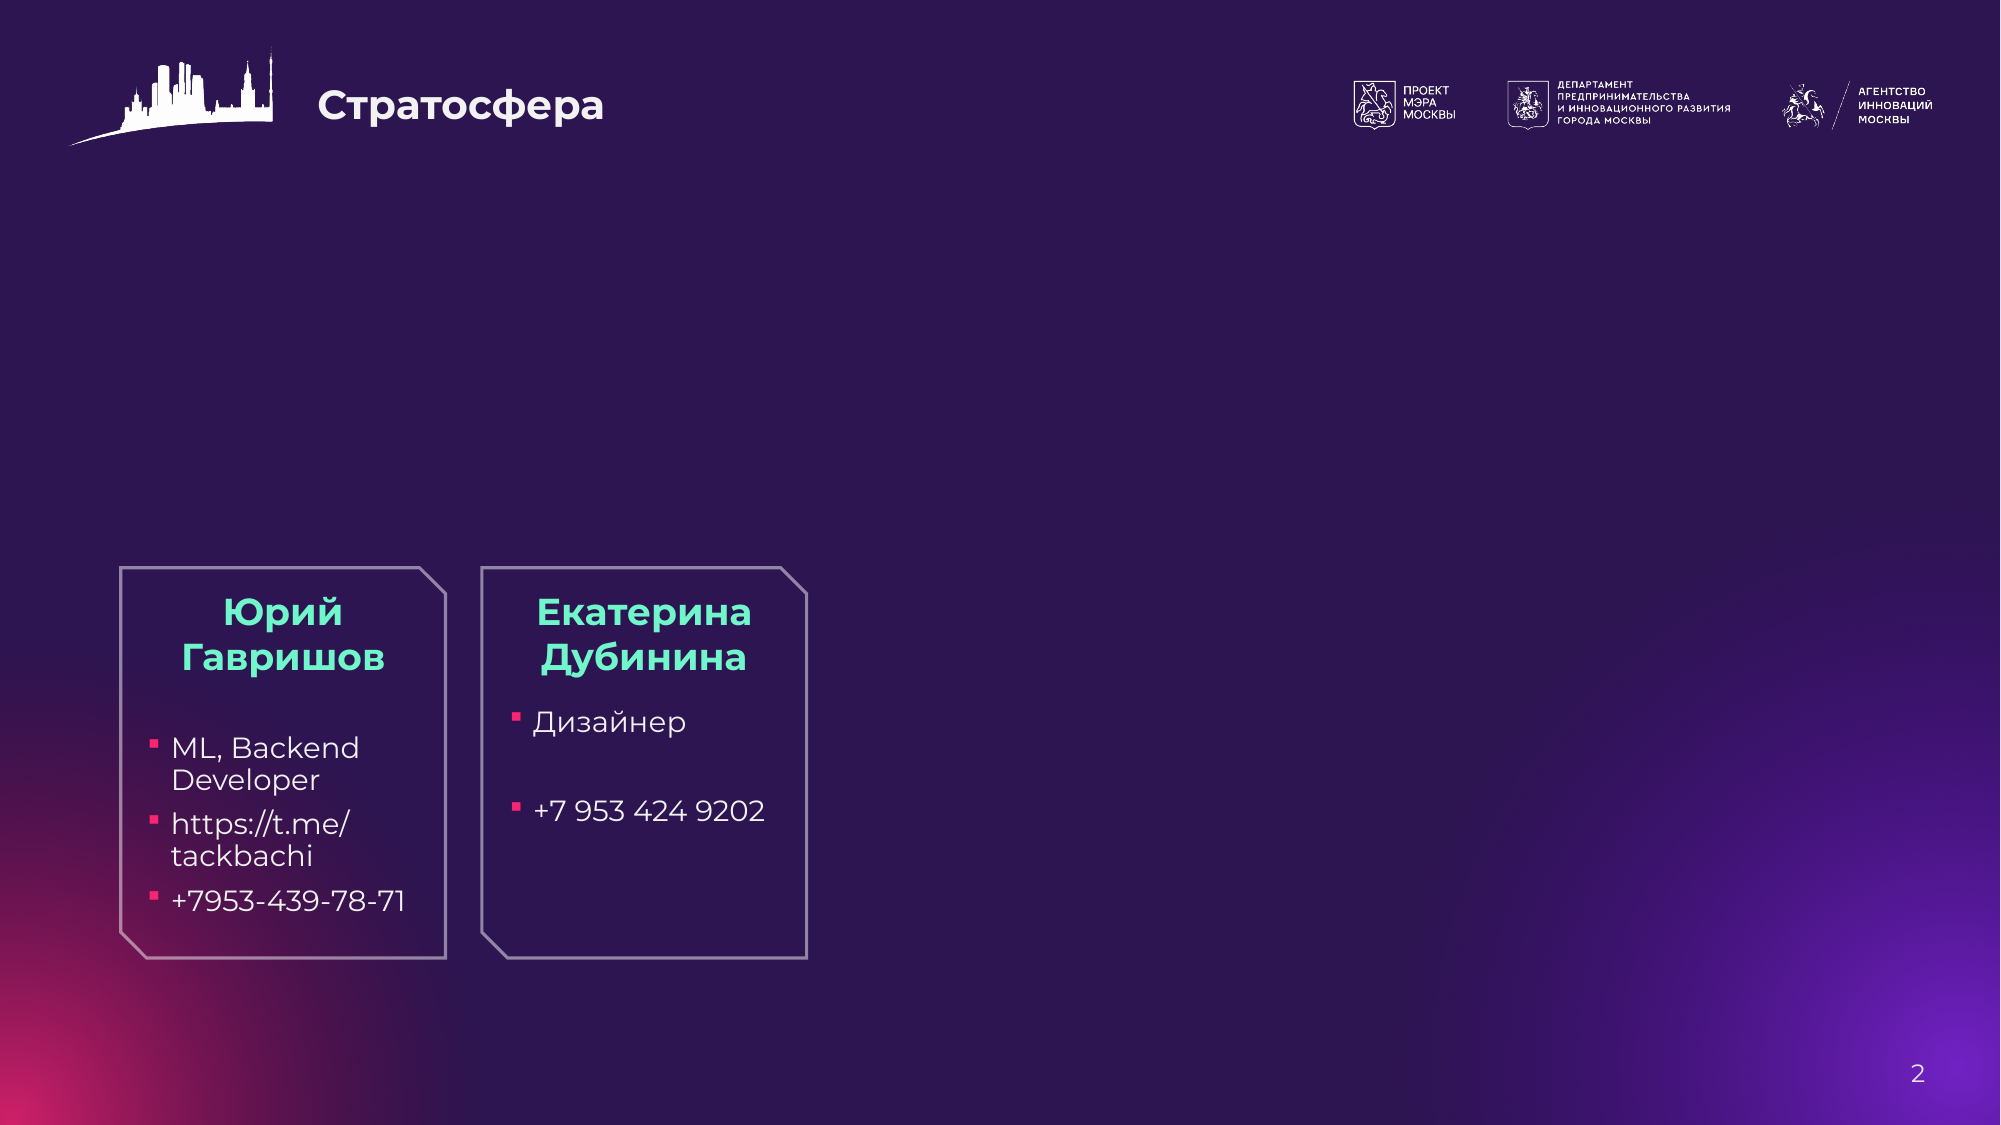

# Стратосфера
Юрий Гавришов
Екатерина Дубинина
Дизайнер

+7 953 424 9202

ML, Backend Developer
https://t.me/tackbachi
+7953-439-78-71
2